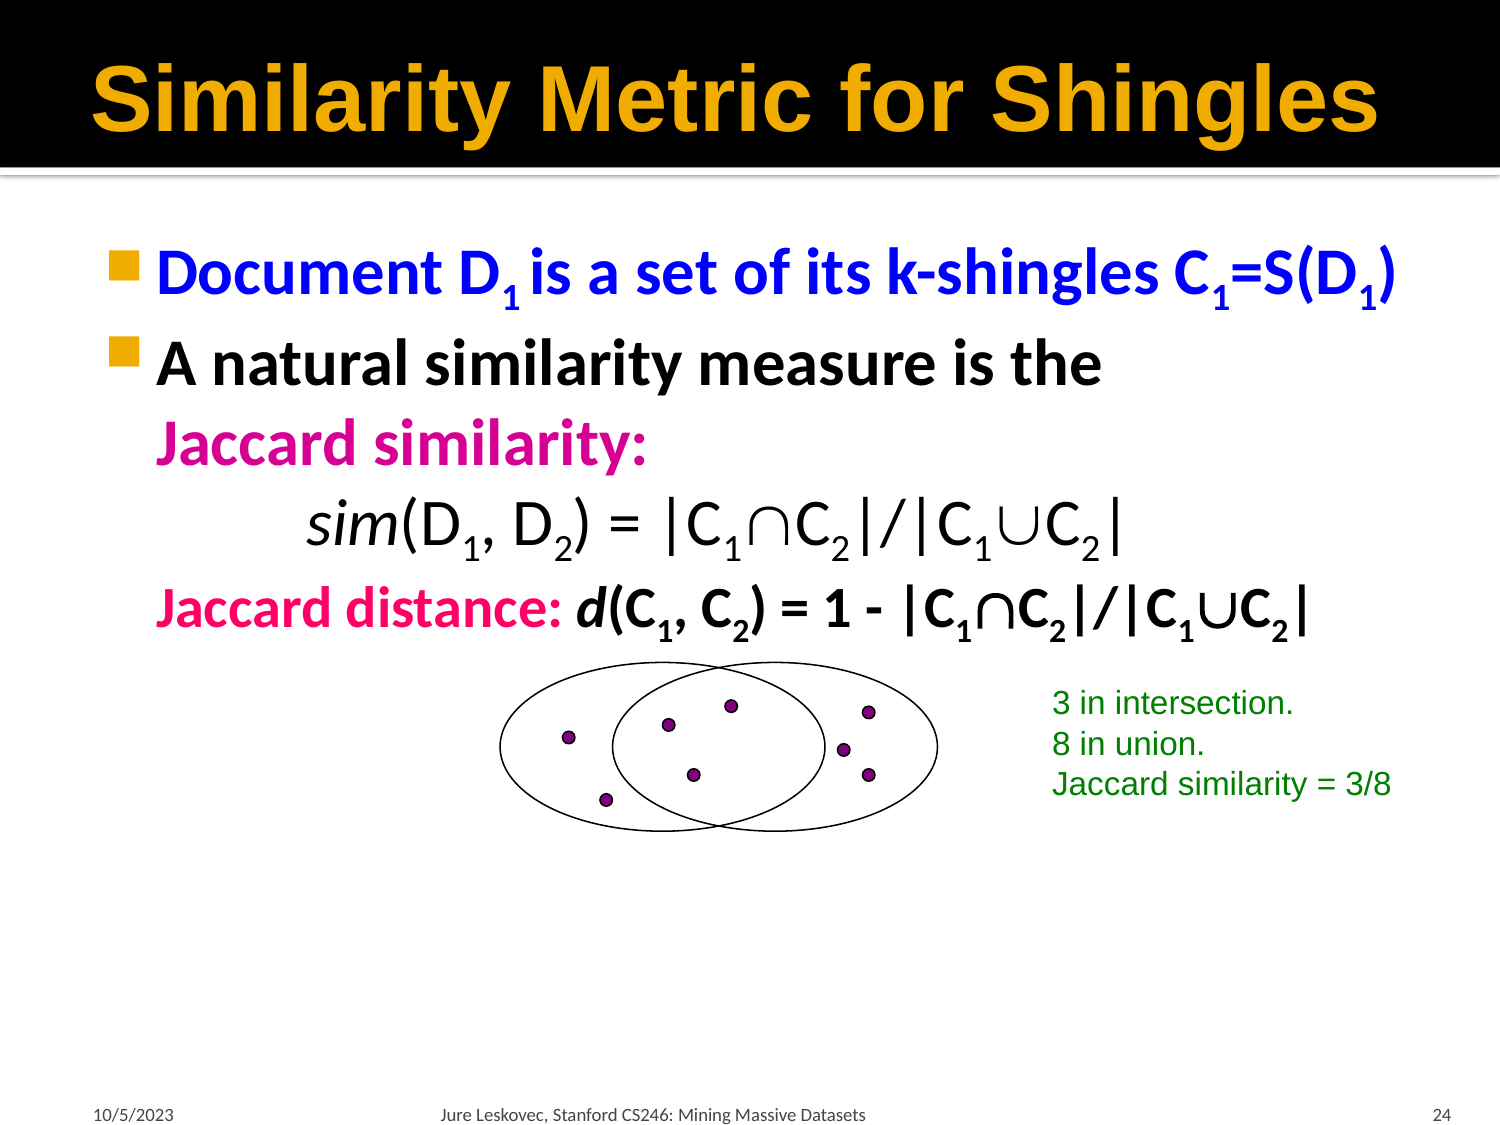

# Similarity Metric for Shingles
Document D1 is a set of its k-shingles C1=S(D1)
A natural similarity measure is the
Jaccard similarity:
		sim(D1, D2) = |C1∩C2|/|C1∪C2|
	Jaccard distance: d(C1, C2) = 1 - |C1∩C2|/|C1∪C2|

3 in intersection.
8 in union.
Jaccard similarity = 3/8

10/5/2023
Jure Leskovec, Stanford CS246: Mining Massive Datasets
24